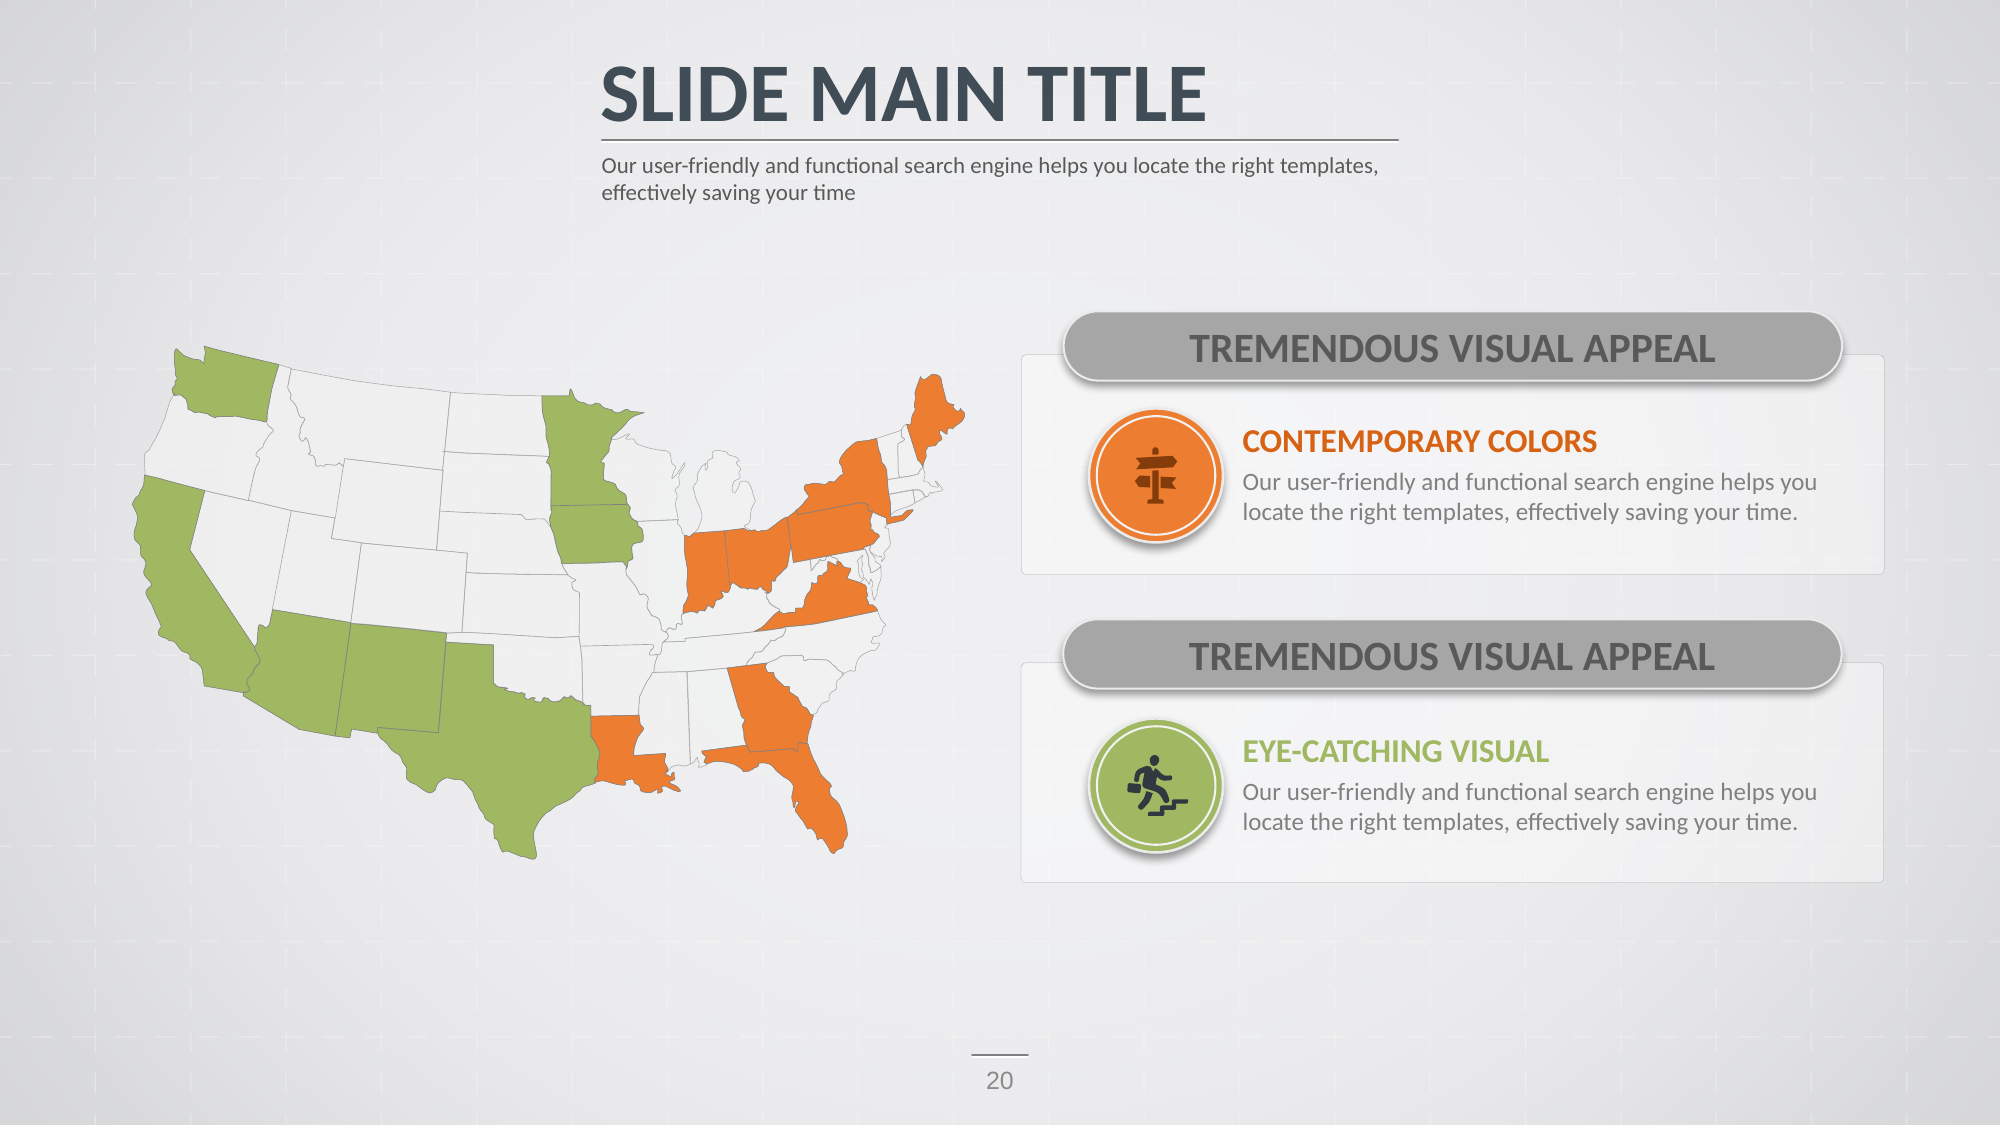

SLIDE MAIN TITLE
Our user-friendly and functional search engine helps you locate the right templates, effectively saving your time

TREMENDOUS VISUAL APPEAL

CONTEMPORARY COLORS
Our user-friendly and functional search engine helps you locate the right templates, effectively saving your time.

TREMENDOUS VISUAL APPEAL

EYE-CATCHING VISUAL
Our user-friendly and functional search engine helps you locate the right templates, effectively saving your time.
20